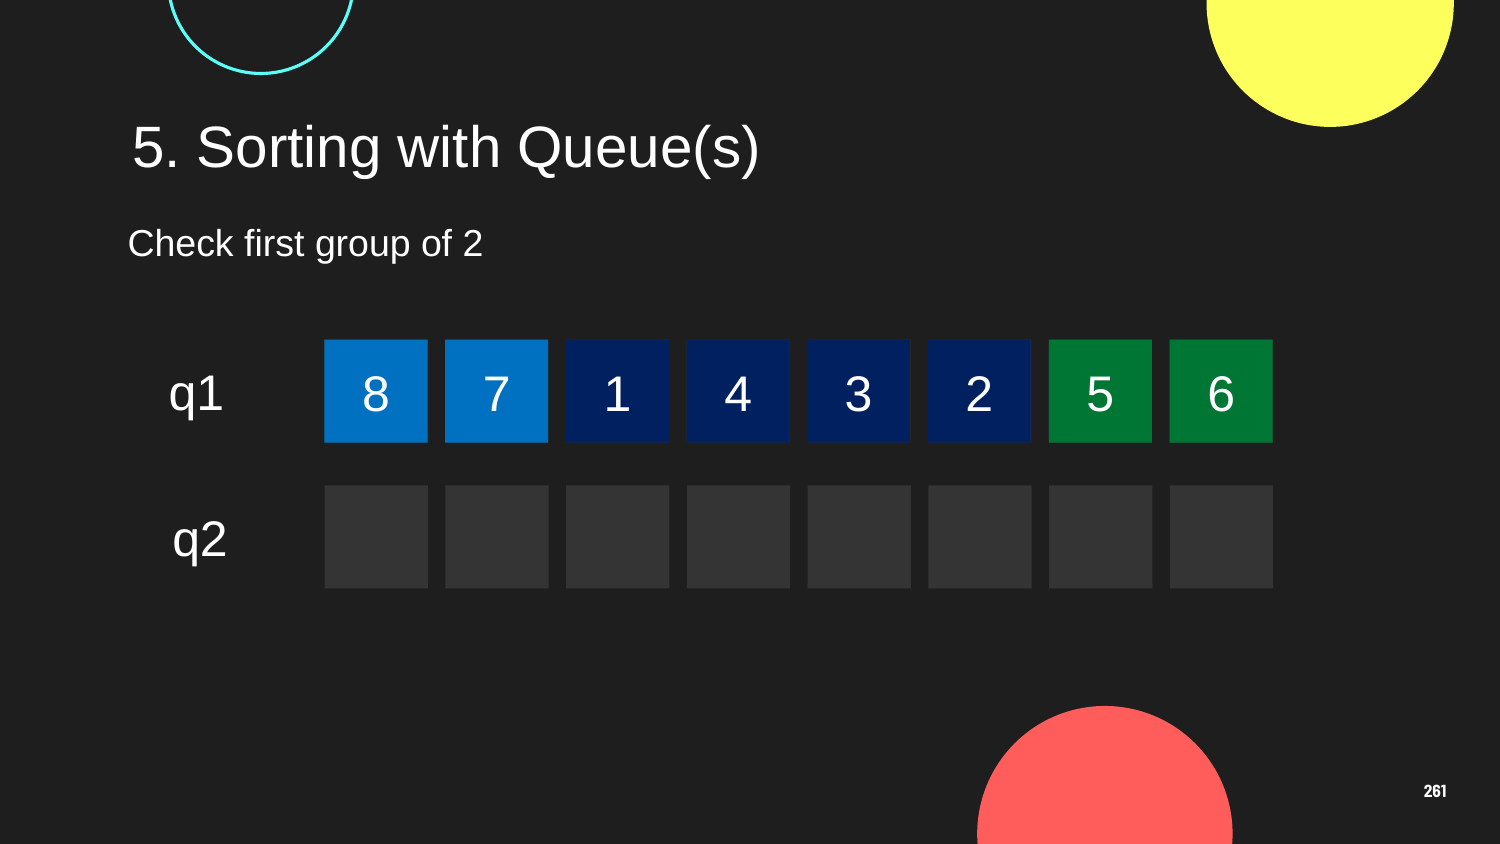

# 5. Sorting with Queue(s)
Check first group of 2
6
2
3
4
1
7
8
5

q1

q2
261